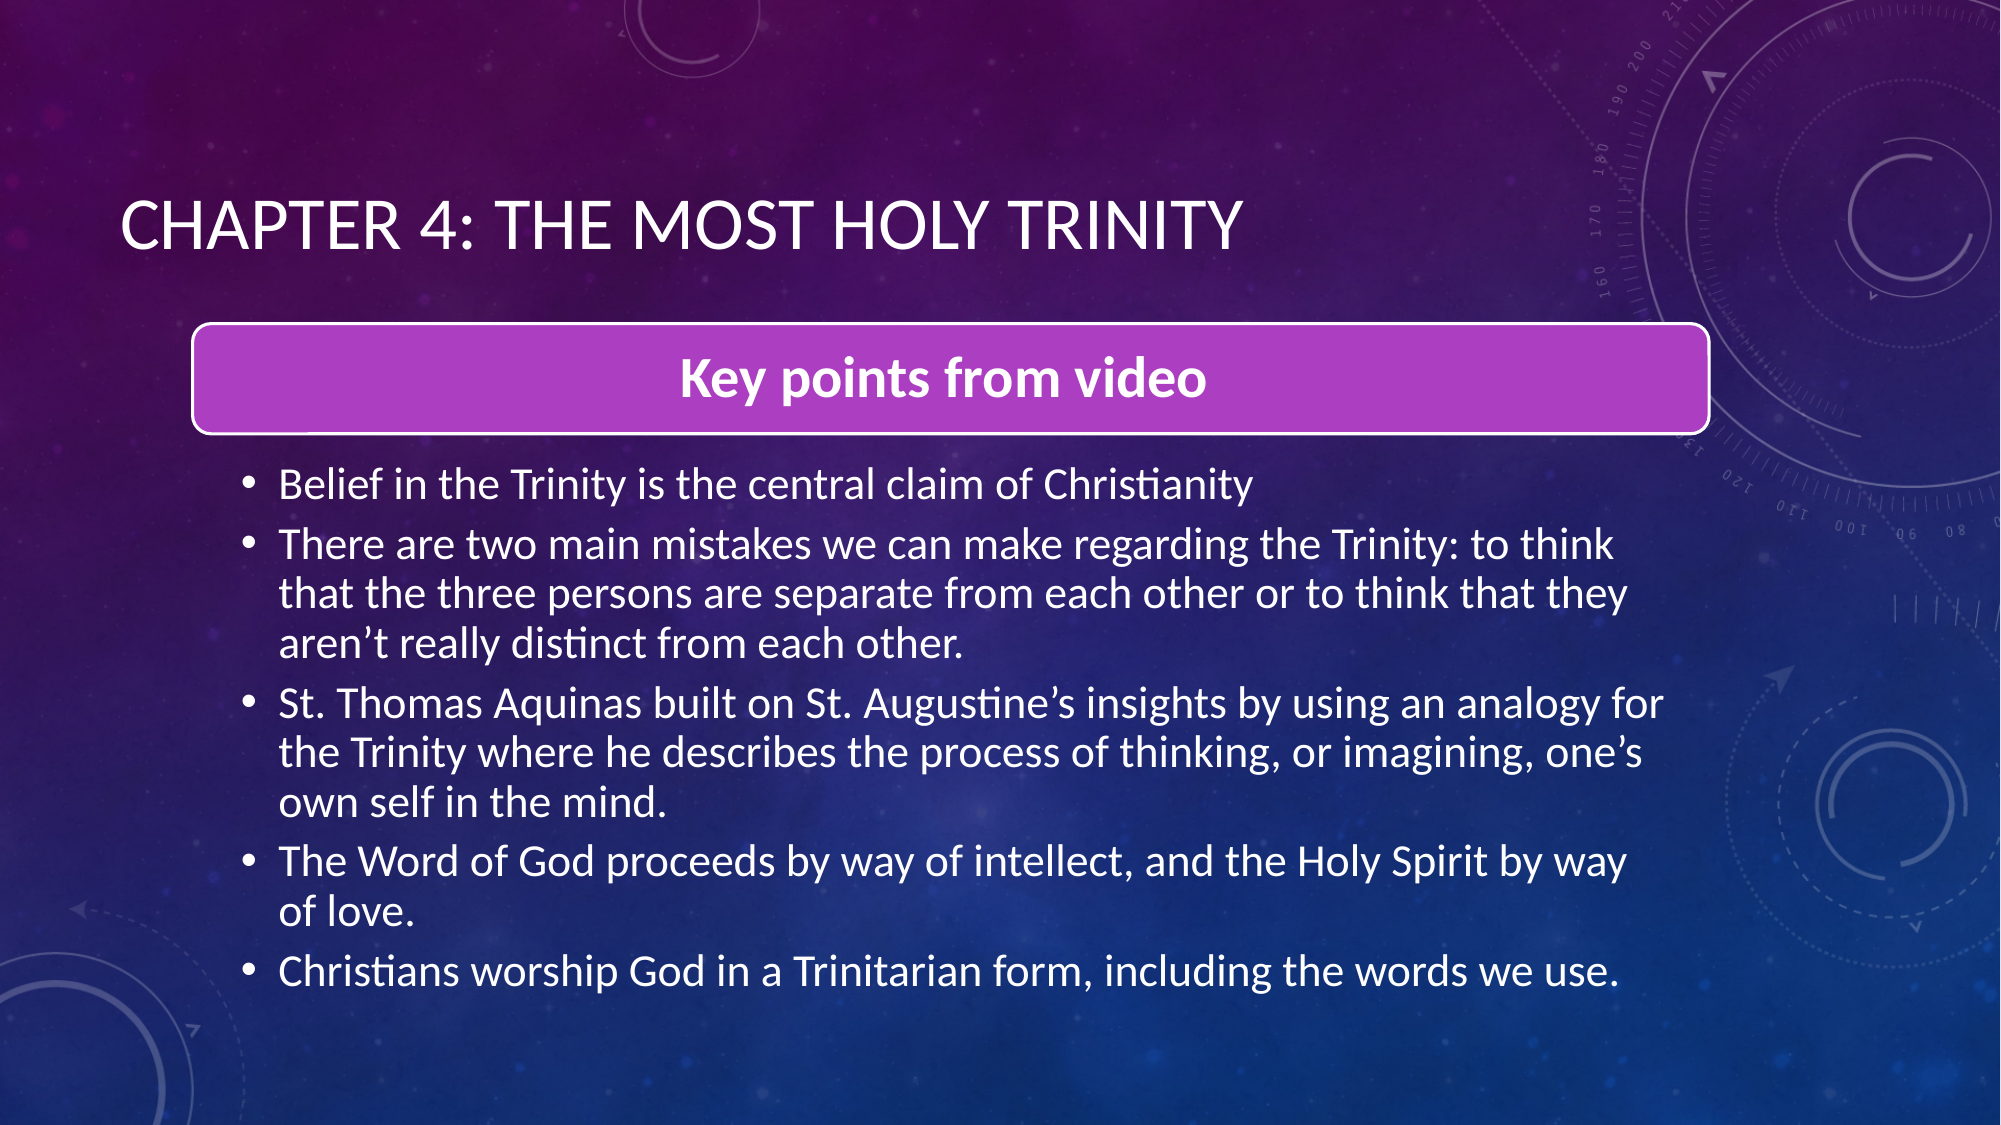

# Chapter 4: The Most Holy Trinity

Key points from video
Belief in the Trinity is the central claim of Christianity
There are two main mistakes we can make regarding the Trinity: to think that the three persons are separate from each other or to think that they aren’t really distinct from each other.
St. Thomas Aquinas built on St. Augustine’s insights by using an analogy for the Trinity where he describes the process of thinking, or imagining, one’s own self in the mind.
The Word of God proceeds by way of intellect, and the Holy Spirit by way of love.
Christians worship God in a Trinitarian form, including the words we use.